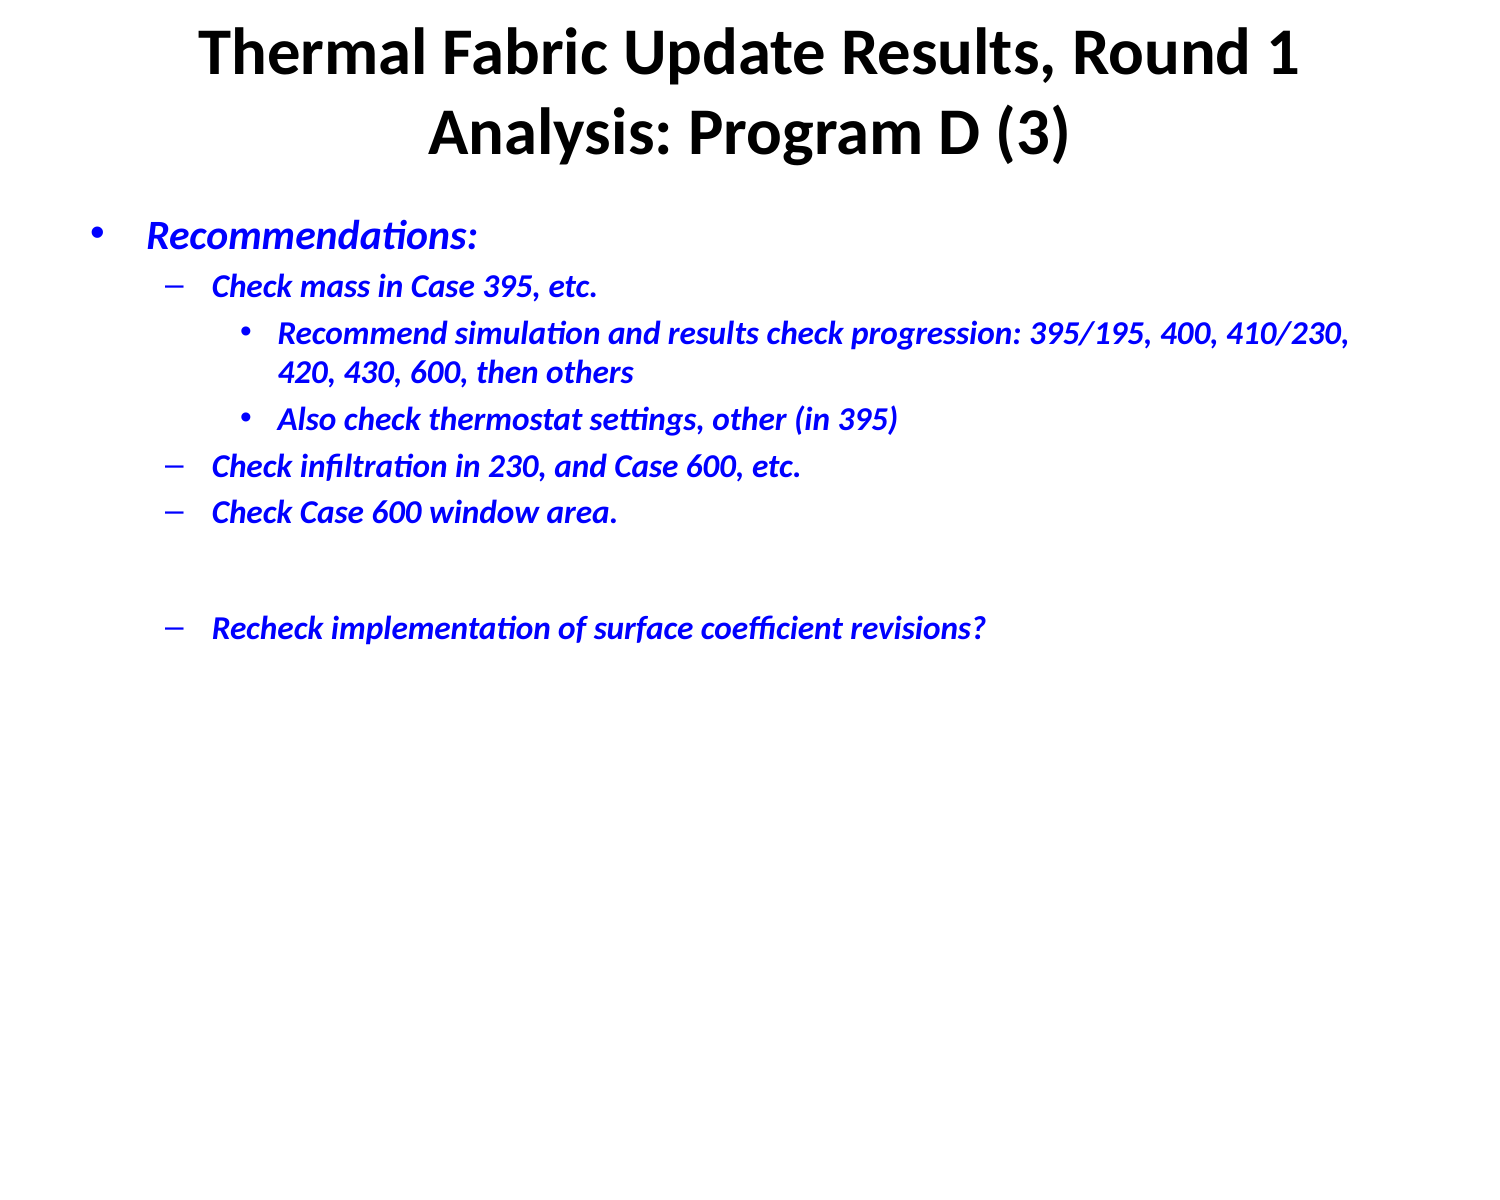

# Thermal Fabric Update Results, Round 1 Analysis: Program D (3)
Recommendations:
Check mass in Case 395, etc.
Recommend simulation and results check progression: 395/195, 400, 410/230, 420, 430, 600, then others
Also check thermostat settings, other (in 395)
Check infiltration in 230, and Case 600, etc.
Check Case 600 window area.

Recheck implementation of surface coefficient revisions?